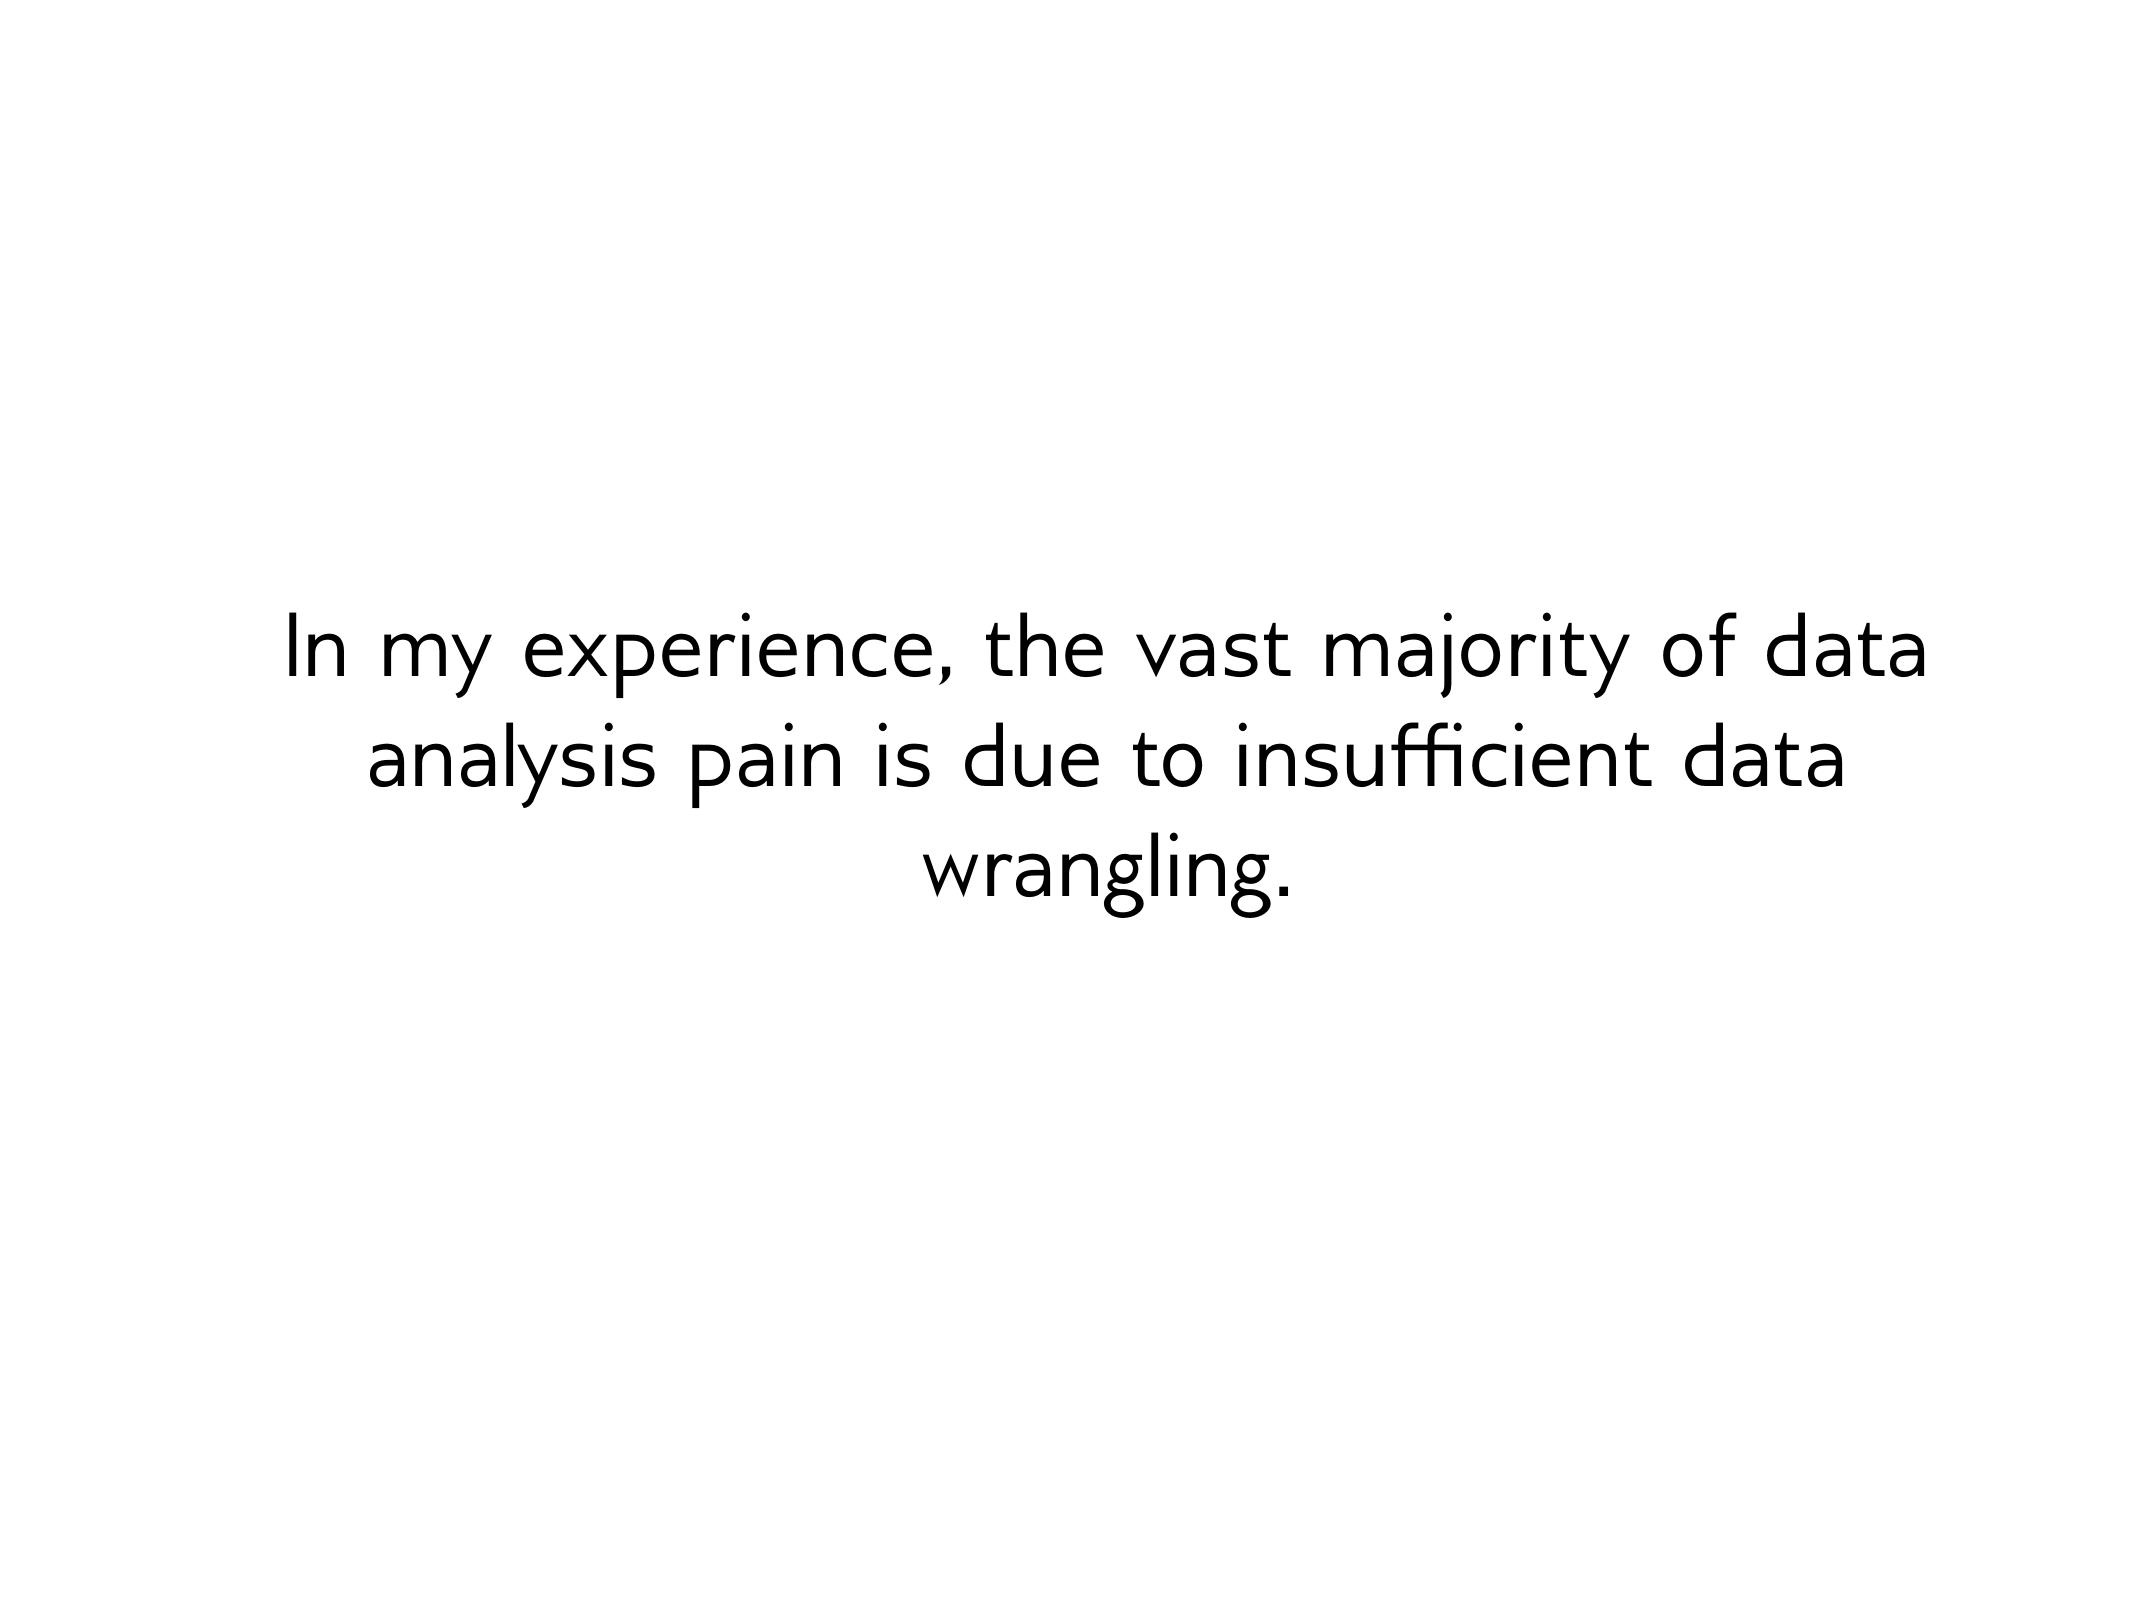

In my experience, the vast majority of data analysis pain is due to insufficient data wrangling.